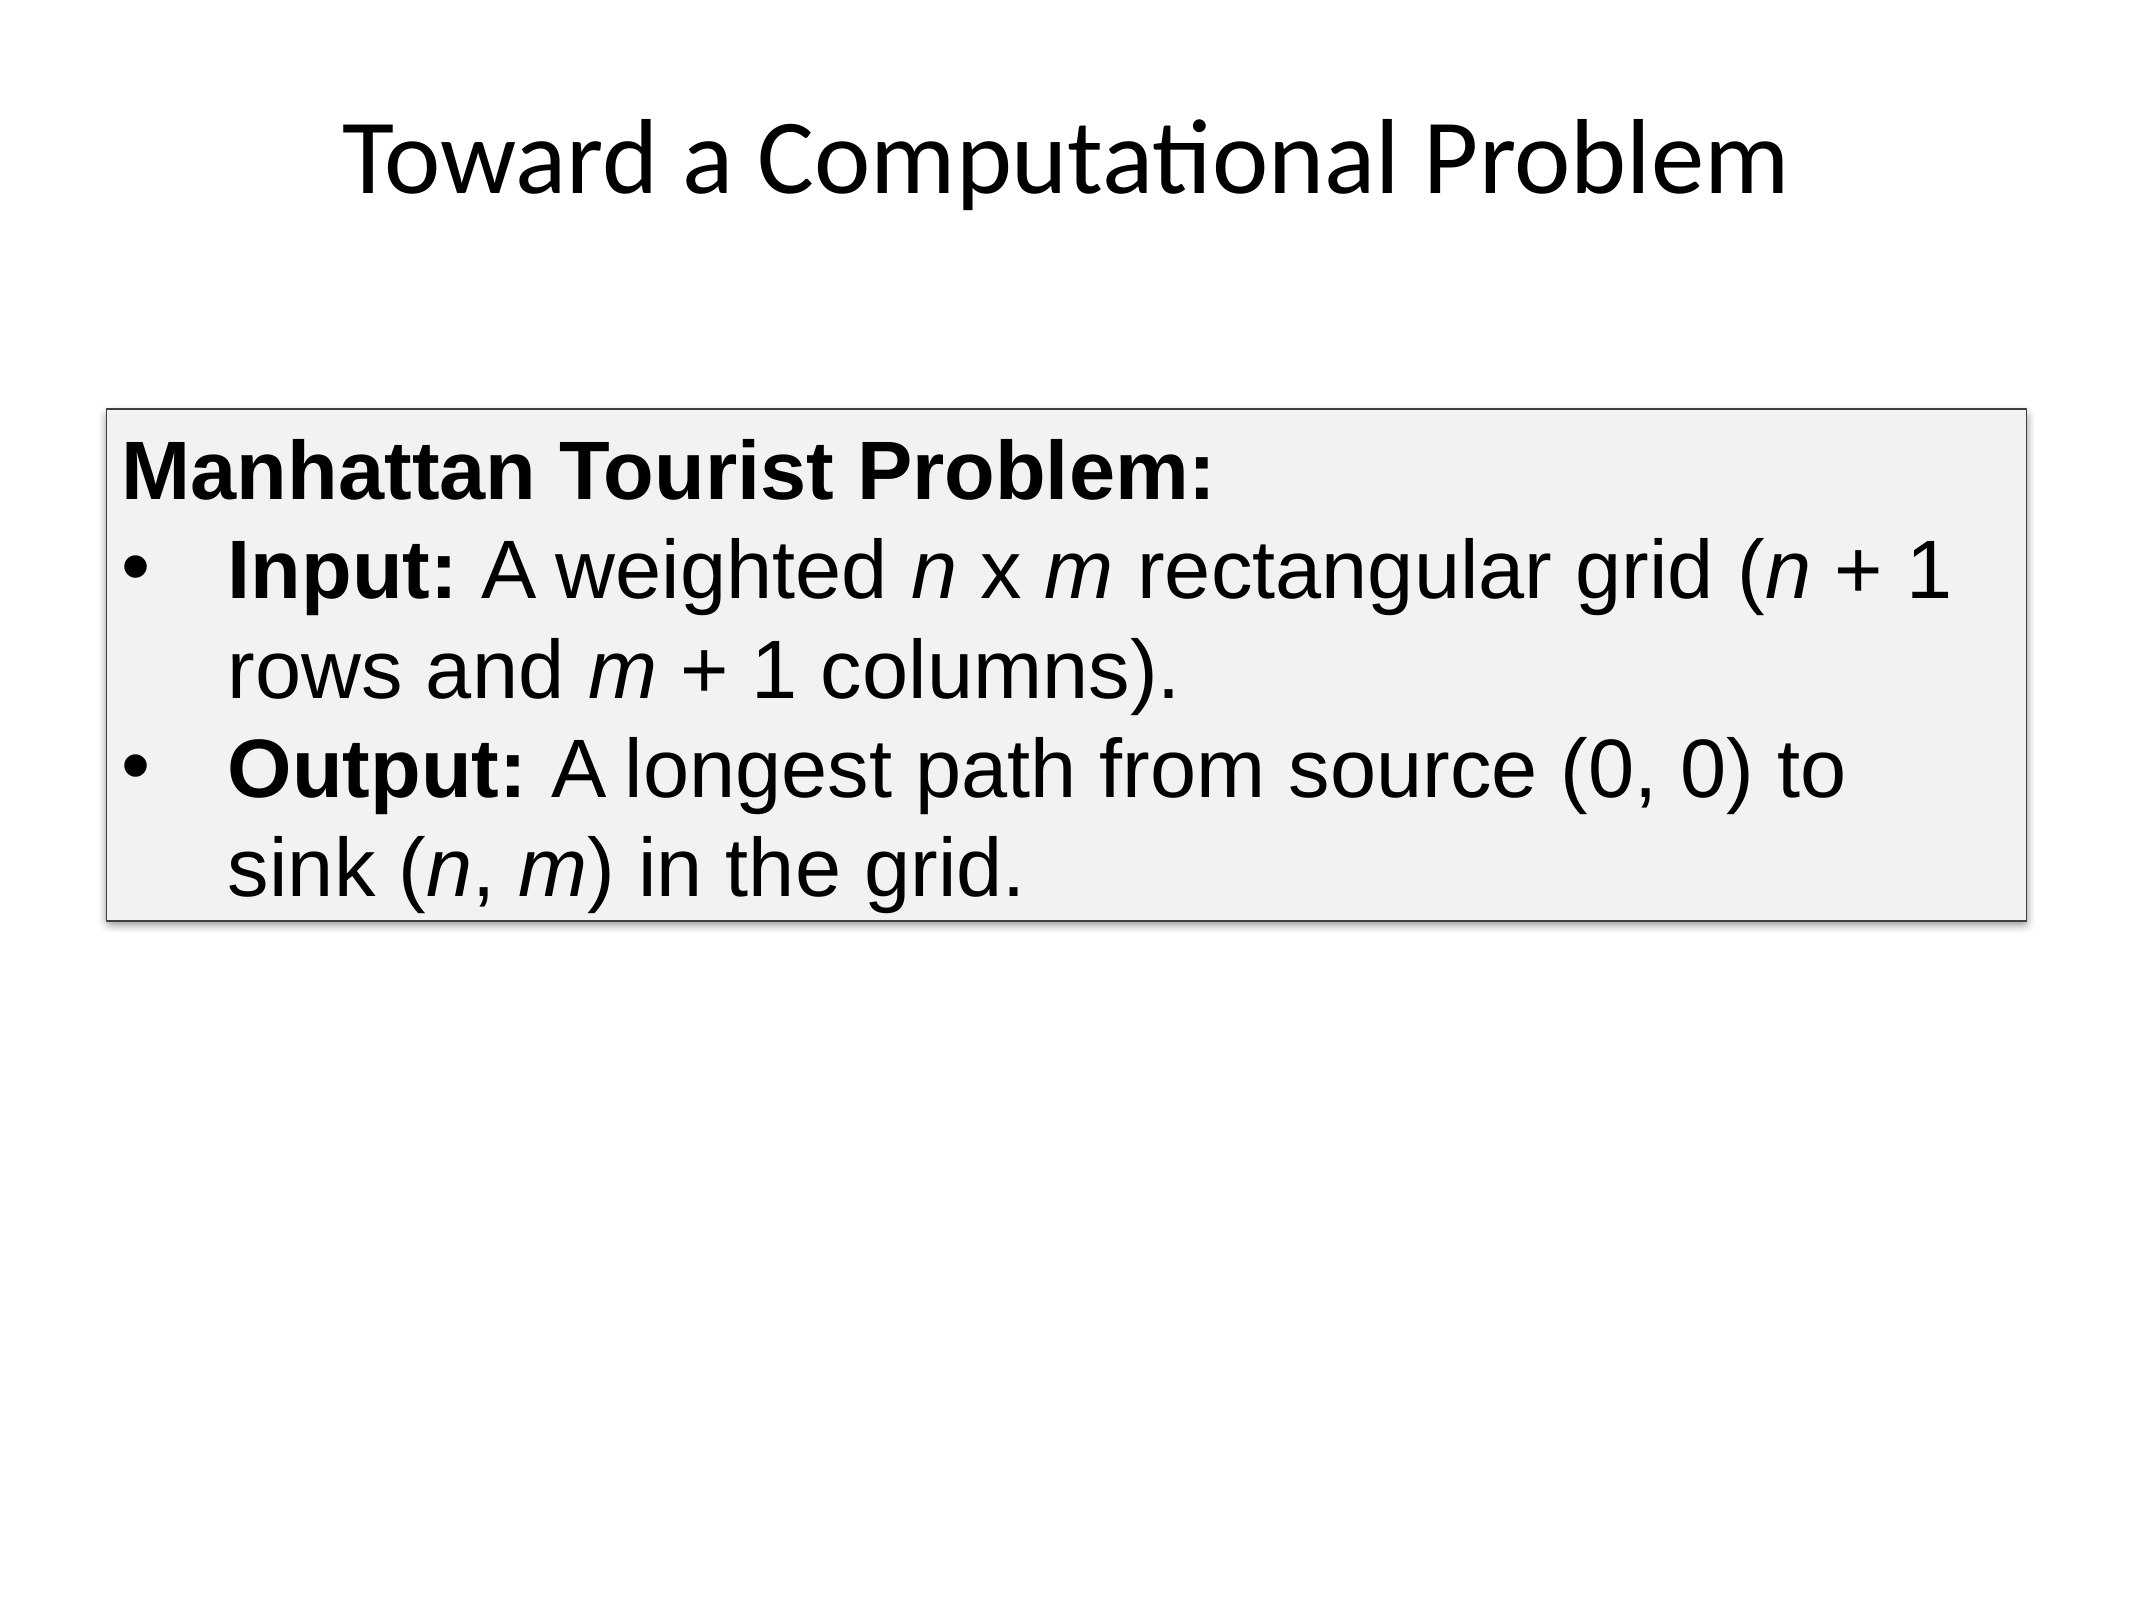

# Toward a Computational Problem
Manhattan Tourist Problem:
Input: A weighted n x m rectangular grid (n + 1 rows and m + 1 columns).
Output: A longest path from source (0, 0) to sink (n, m) in the grid.